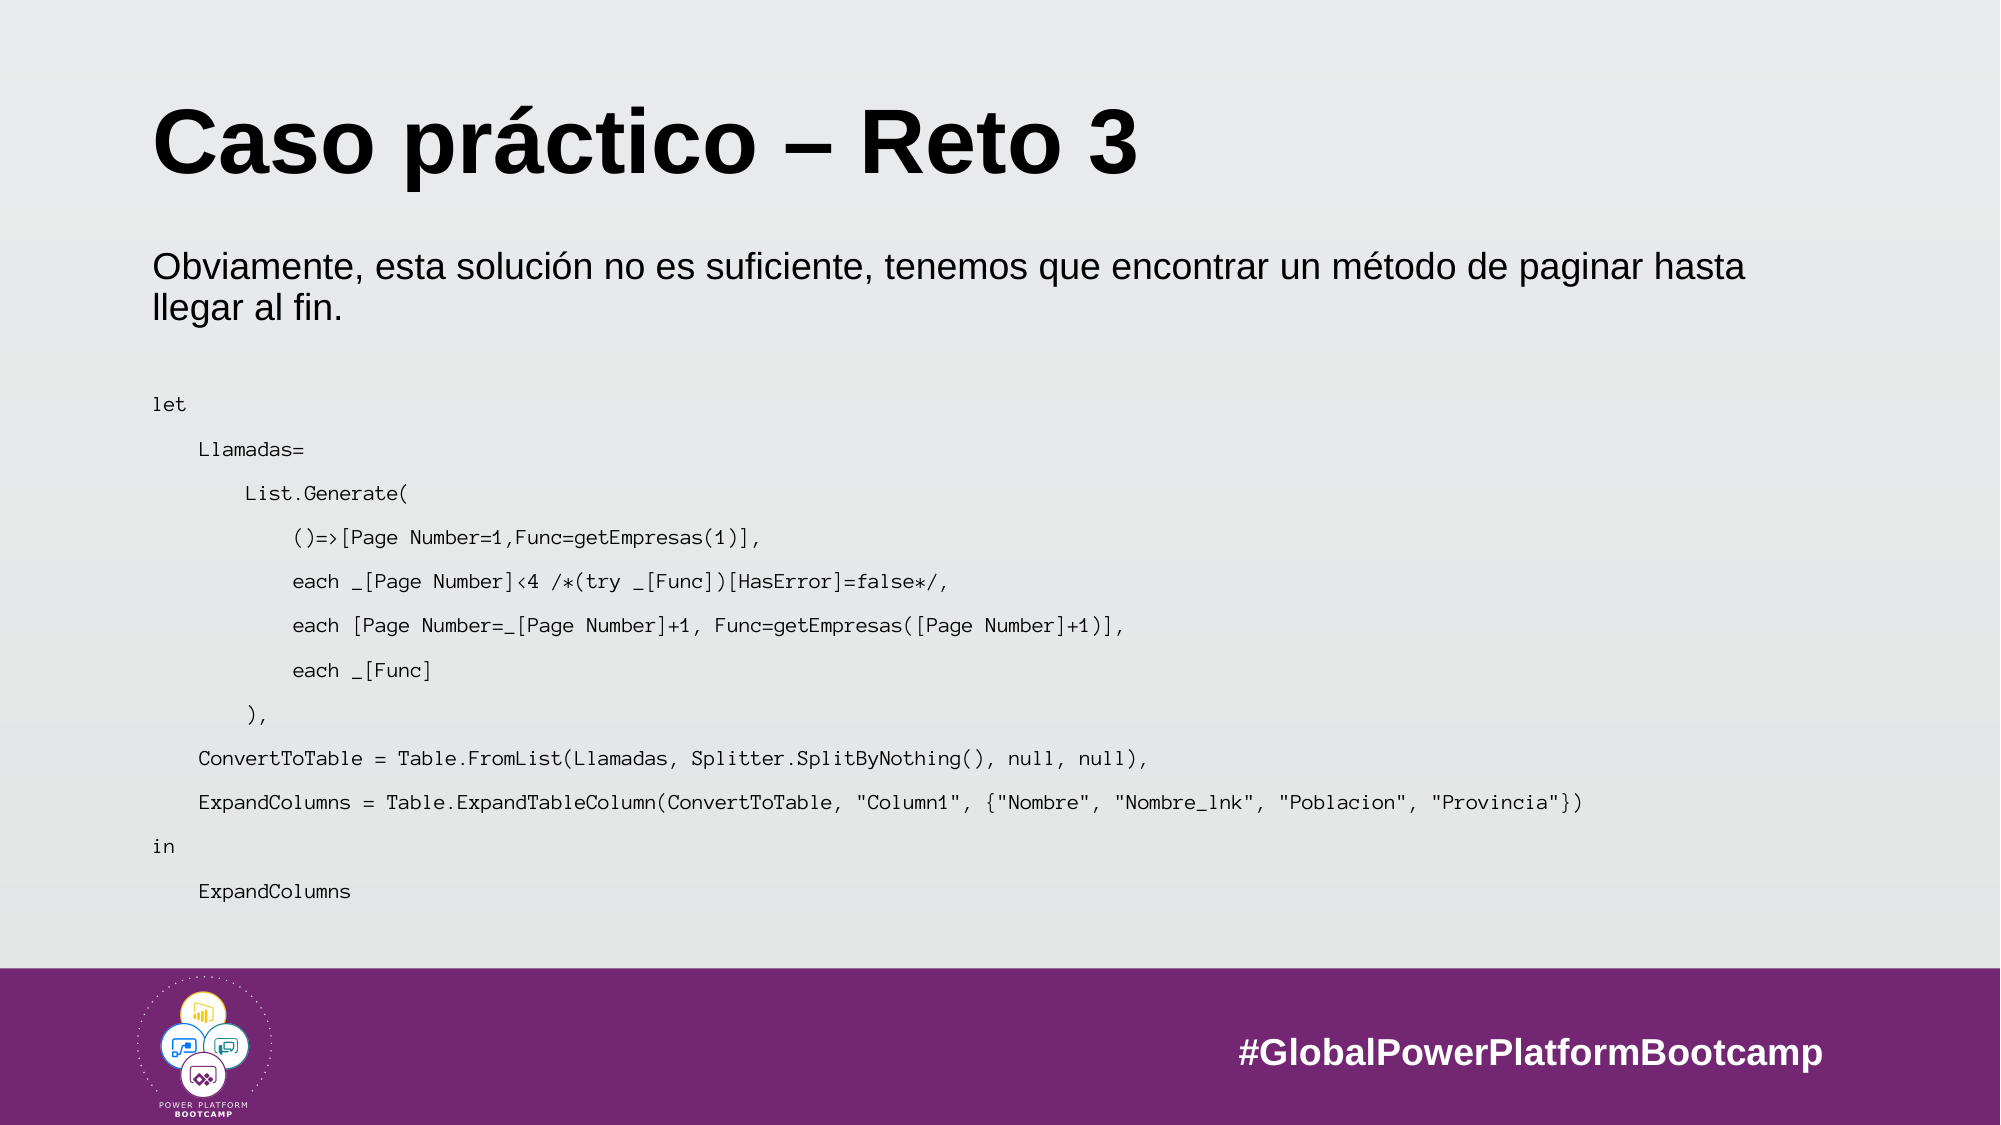

# Caso práctico – Reto 3
Obviamente, esta solución no es suficiente, tenemos que encontrar un método de paginar hasta llegar al fin.

let
    Llamadas=
        List.Generate(
            ()=>[Page Number=1,Func=getEmpresas(1)],
            each _[Page Number]<4 /*(try _[Func])[HasError]=false*/,
            each [Page Number=_[Page Number]+1, Func=getEmpresas([Page Number]+1)],
            each _[Func]
        ),
    ConvertToTable = Table.FromList(Llamadas, Splitter.SplitByNothing(), null, null),
    ExpandColumns = Table.ExpandTableColumn(ConvertToTable, "Column1", {"Nombre", "Nombre_lnk", "Poblacion", "Provincia"})
in
    ExpandColumns